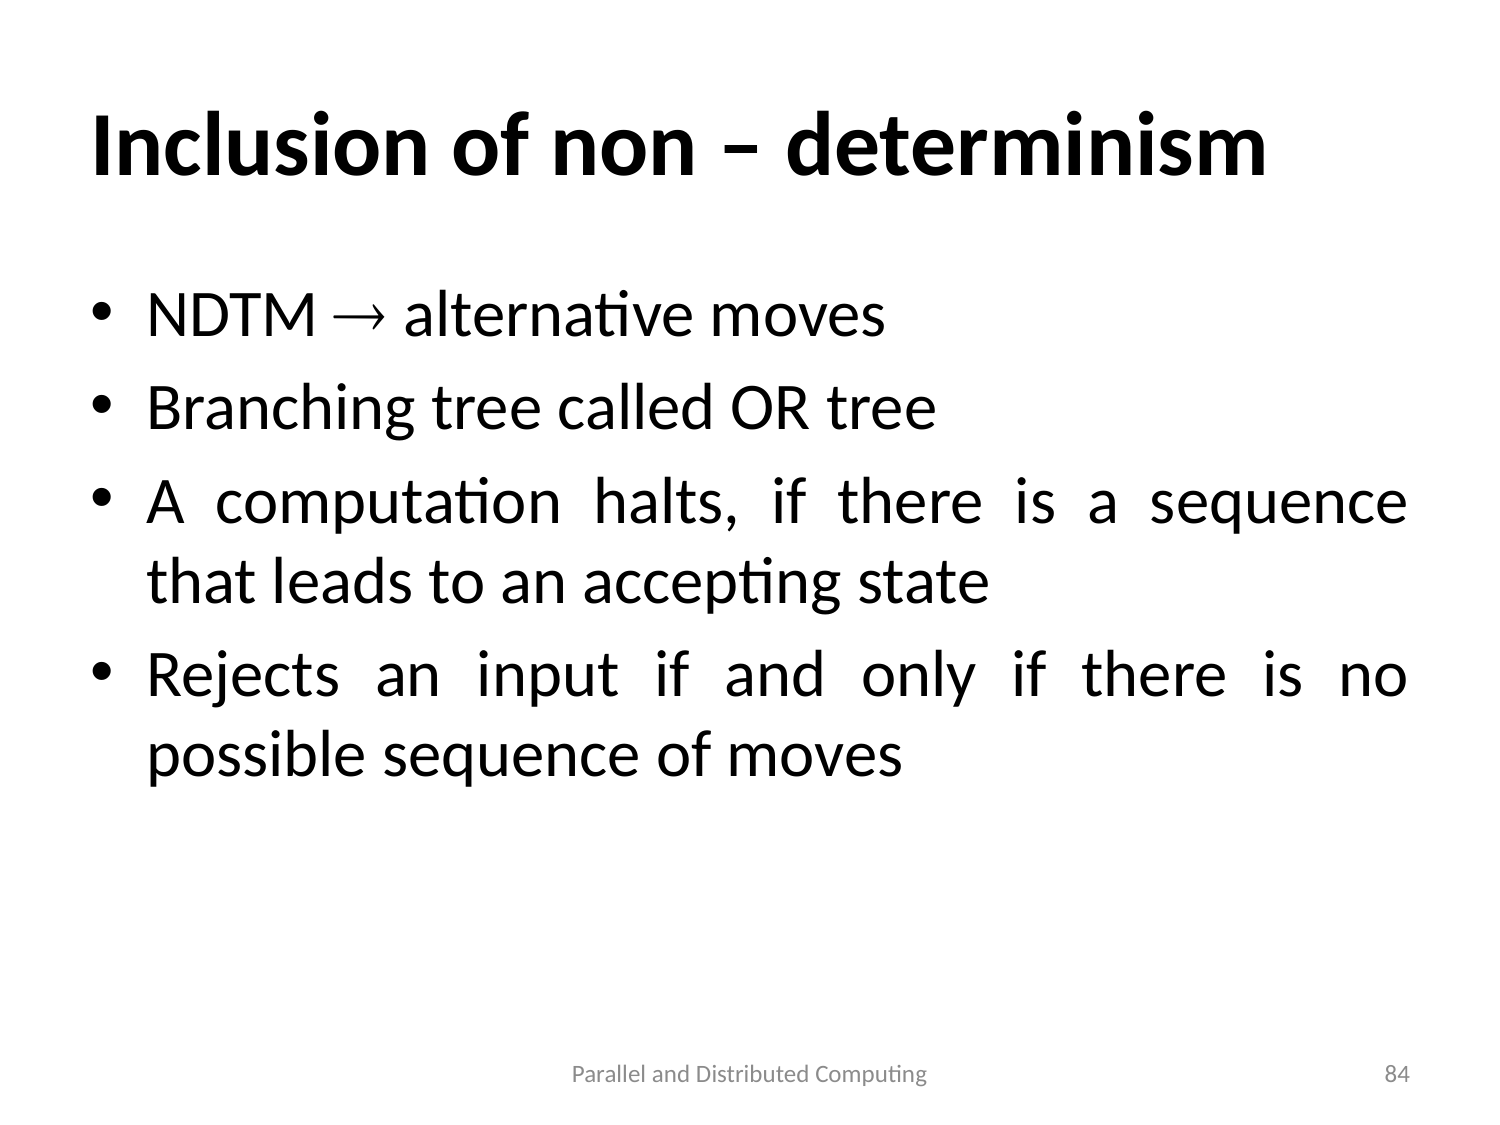

# Inclusion of non – determinism
NDTM → alternative moves
Branching tree called OR tree
A computation halts, if there is a sequence that leads to an accepting state
Rejects an input if and only if there is no possible sequence of moves
Parallel and Distributed Computing
84